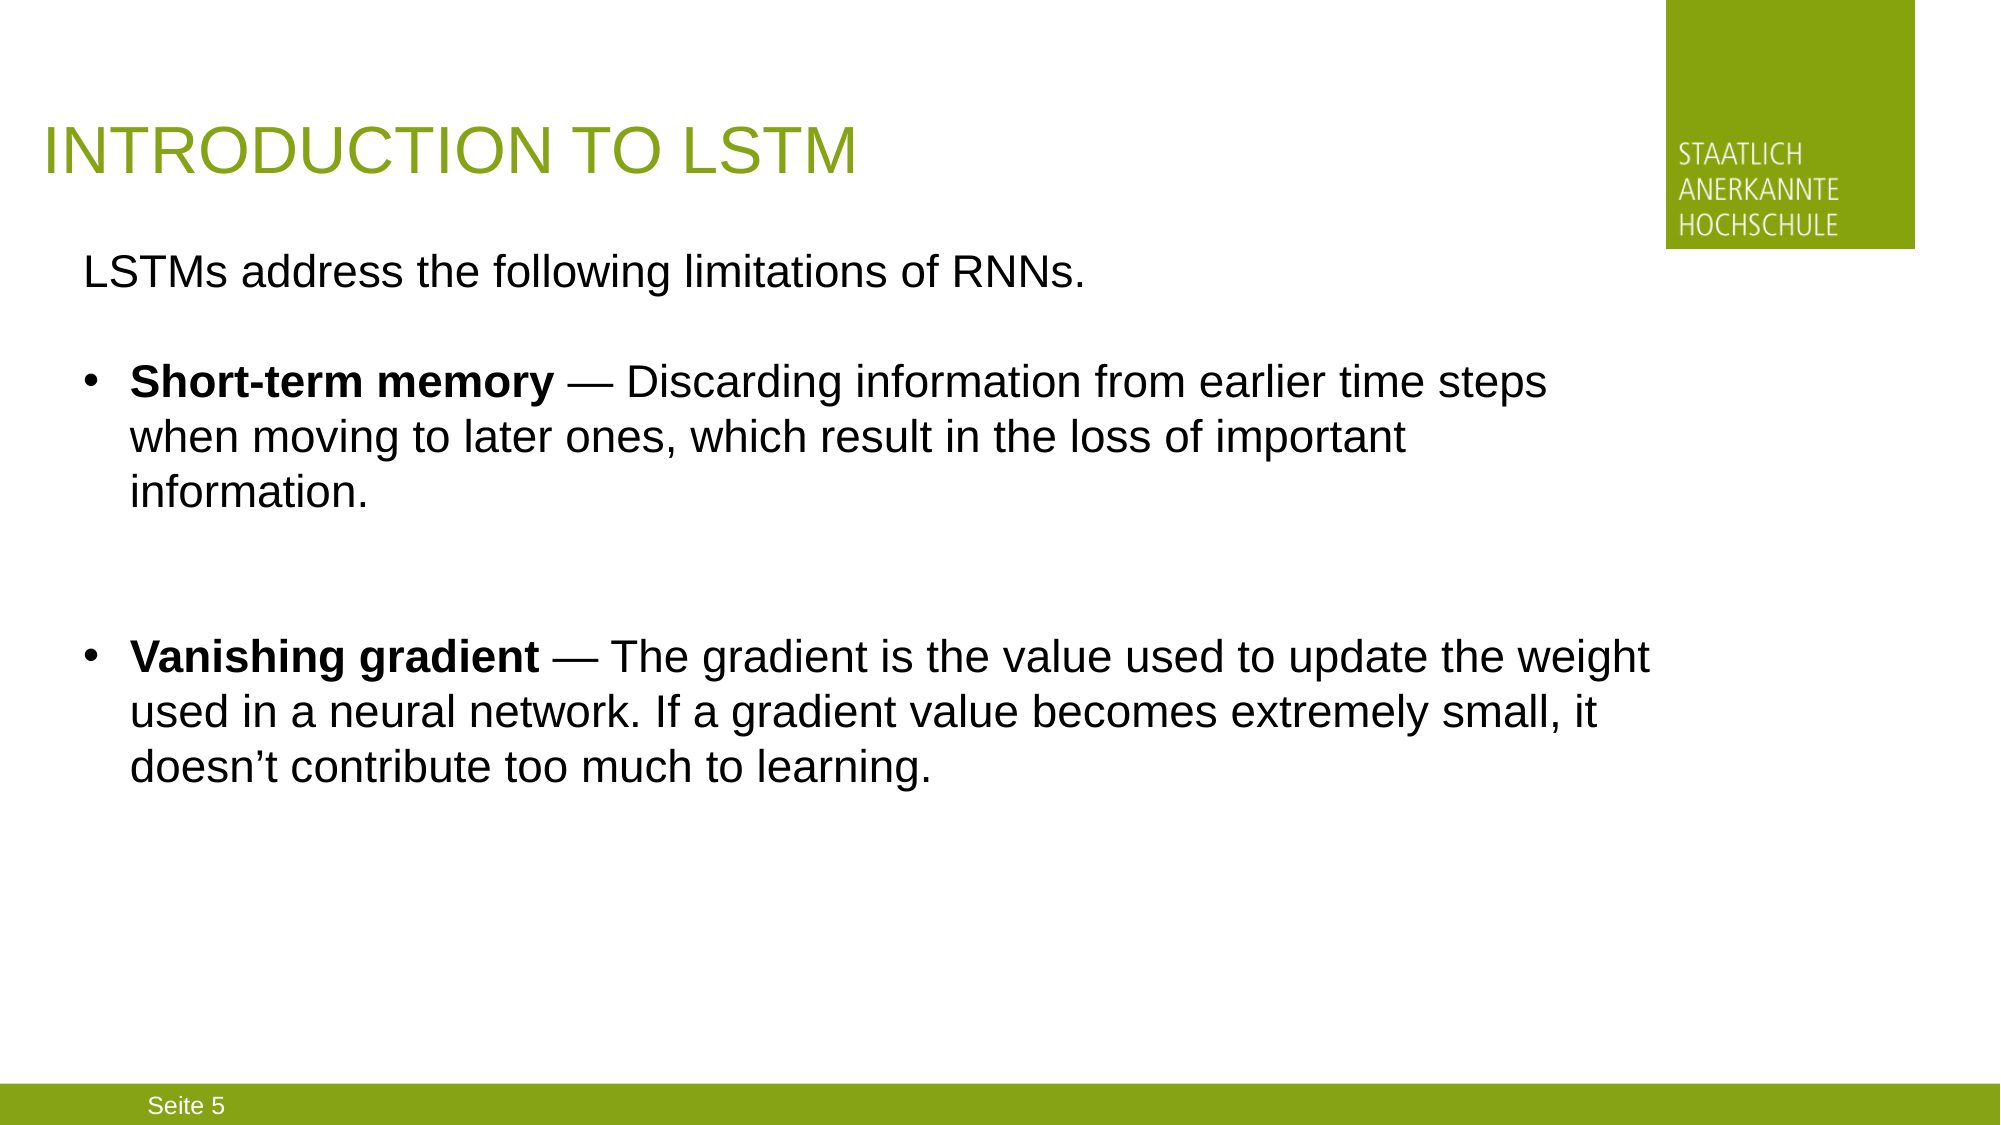

# INTRODUCTION TO LSTM
LSTMs address the following limitations of RNNs.

Short-term memory — Discarding information from earlier time steps when moving to later ones, which result in the loss of important information.

Vanishing gradient — The gradient is the value used to update the weight used in a neural network. If a gradient value becomes extremely small, it doesn’t contribute too much to learning.

Seite 5